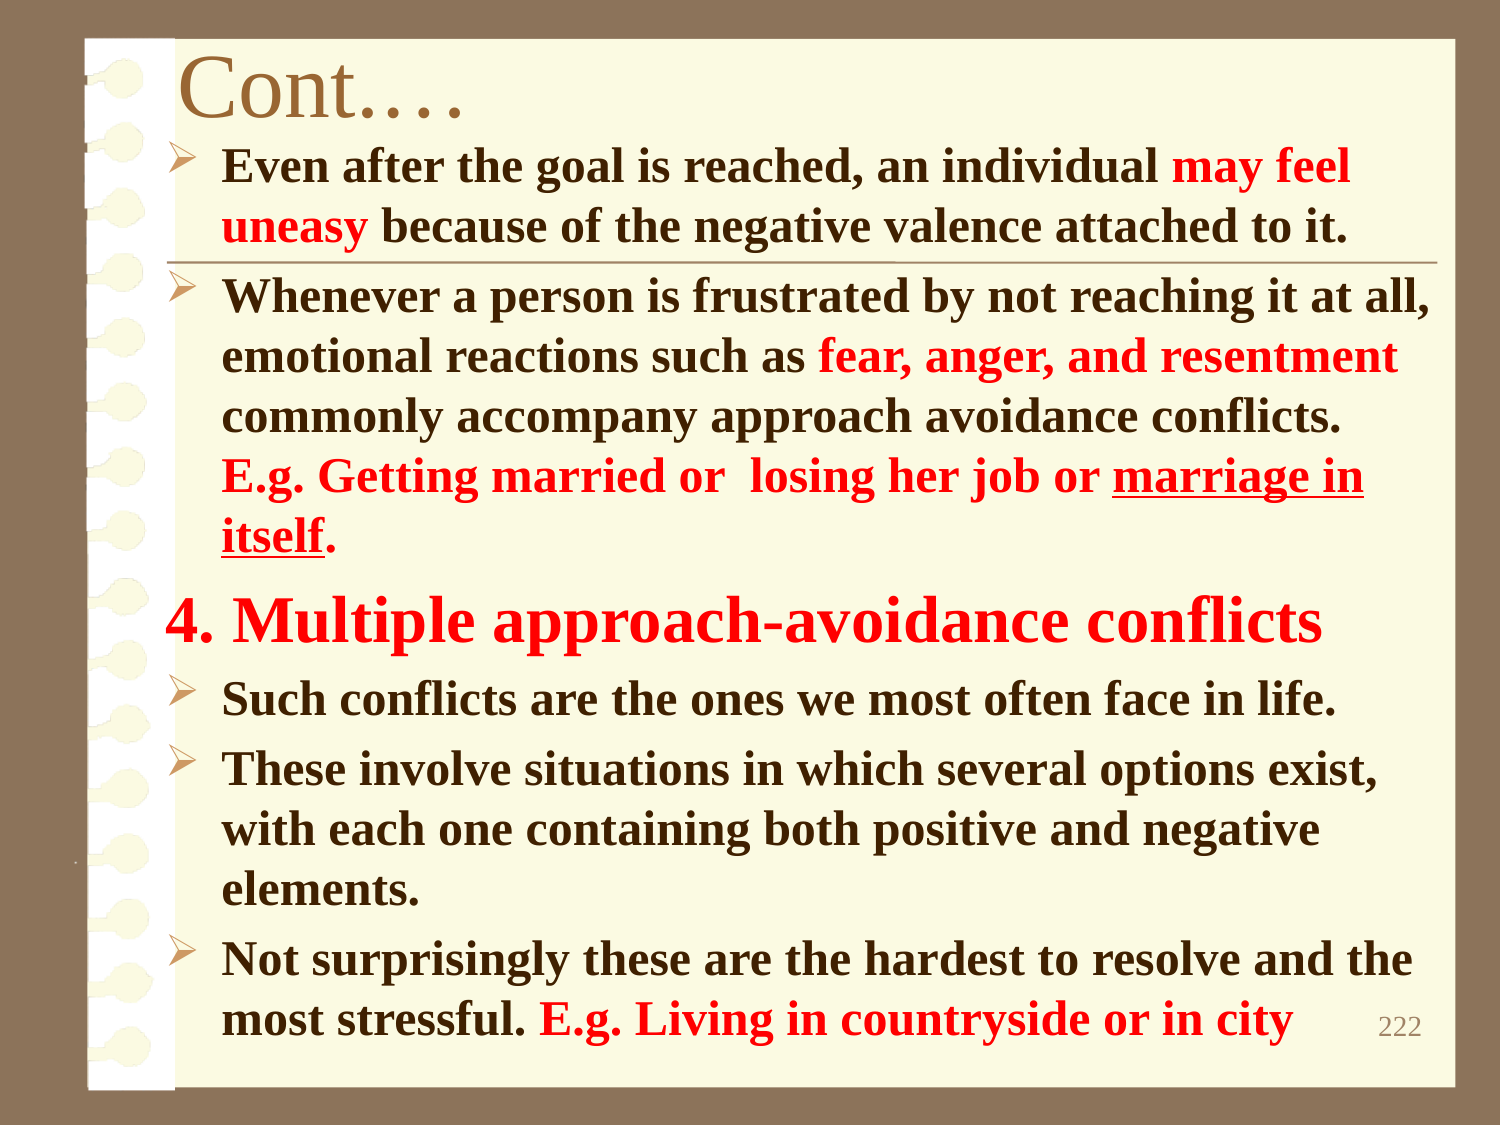

# Cont.…
Even after the goal is reached, an individual may feel uneasy because of the negative valence attached to it.
Whenever a person is frustrated by not reaching it at all, emotional reactions such as fear, anger, and resentment commonly accompany approach avoidance conflicts. E.g. Getting married or  losing her job or marriage in itself.
4. Multiple approach-avoidance conflicts
Such conflicts are the ones we most often face in life.
These involve situations in which several options exist, with each one containing both positive and negative elements.
Not surprisingly these are the hardest to resolve and the most stressful. E.g. Living in countryside or in city
222